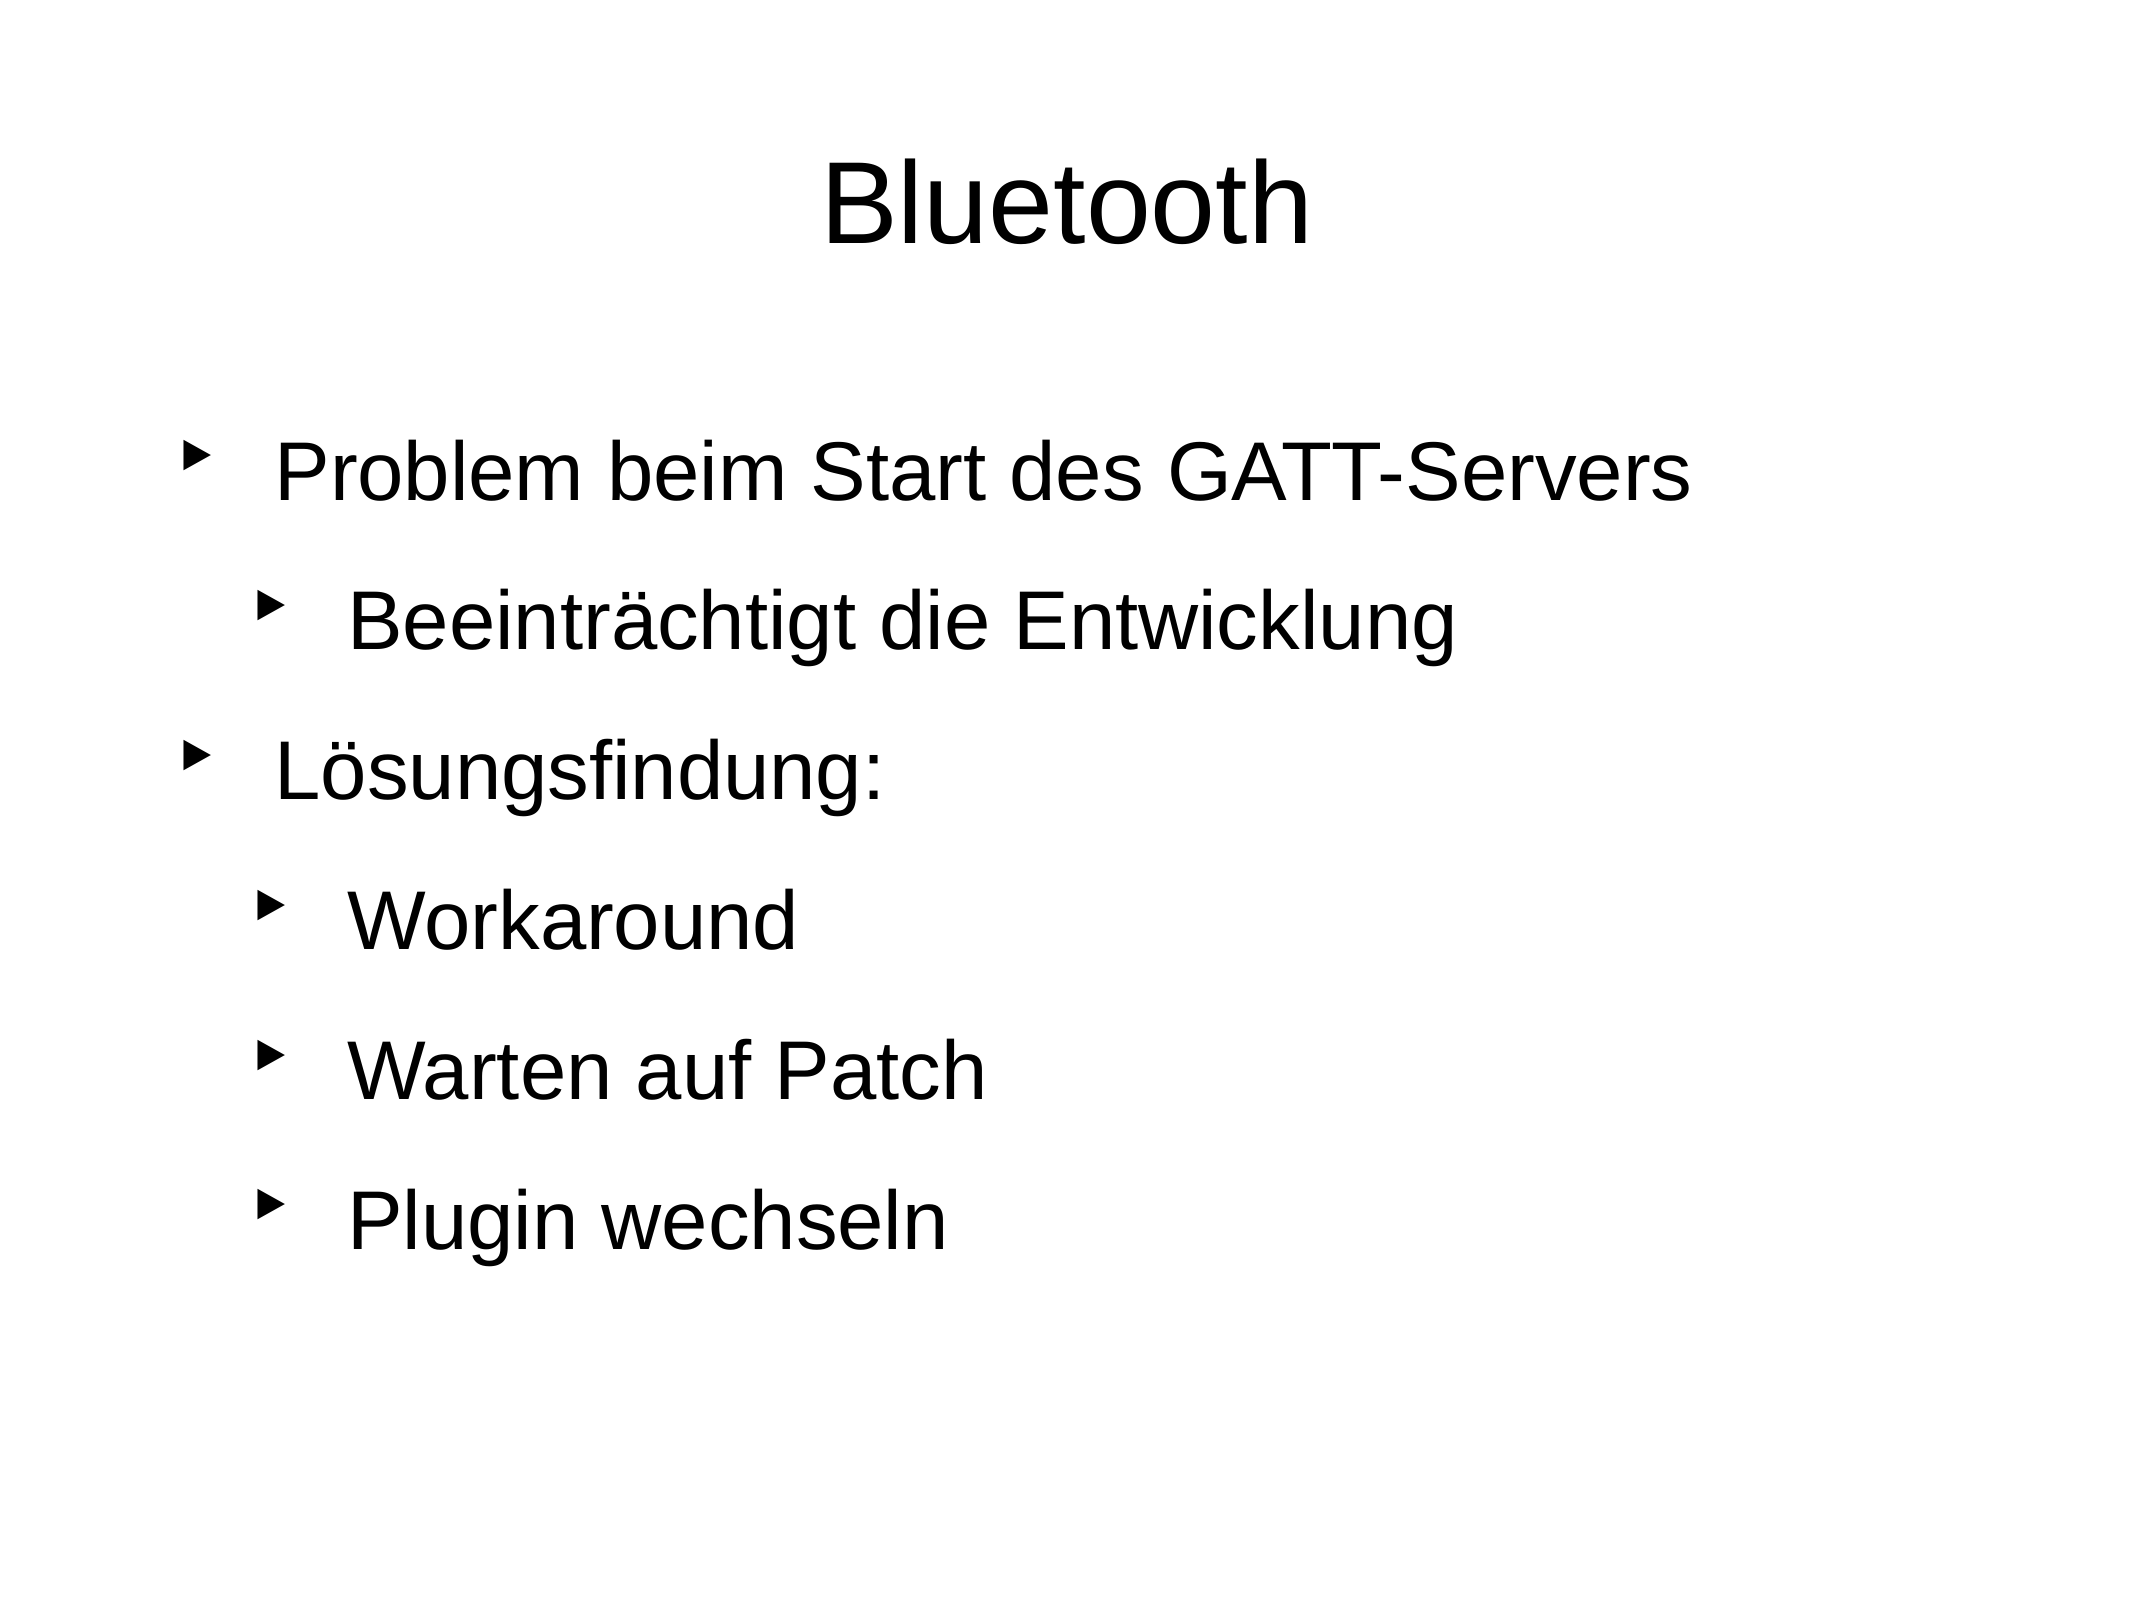

Bluetooth
Problem beim Start des GATT-Servers
Beeinträchtigt die Entwicklung
Lösungsfindung:
Workaround
Warten auf Patch
Plugin wechseln